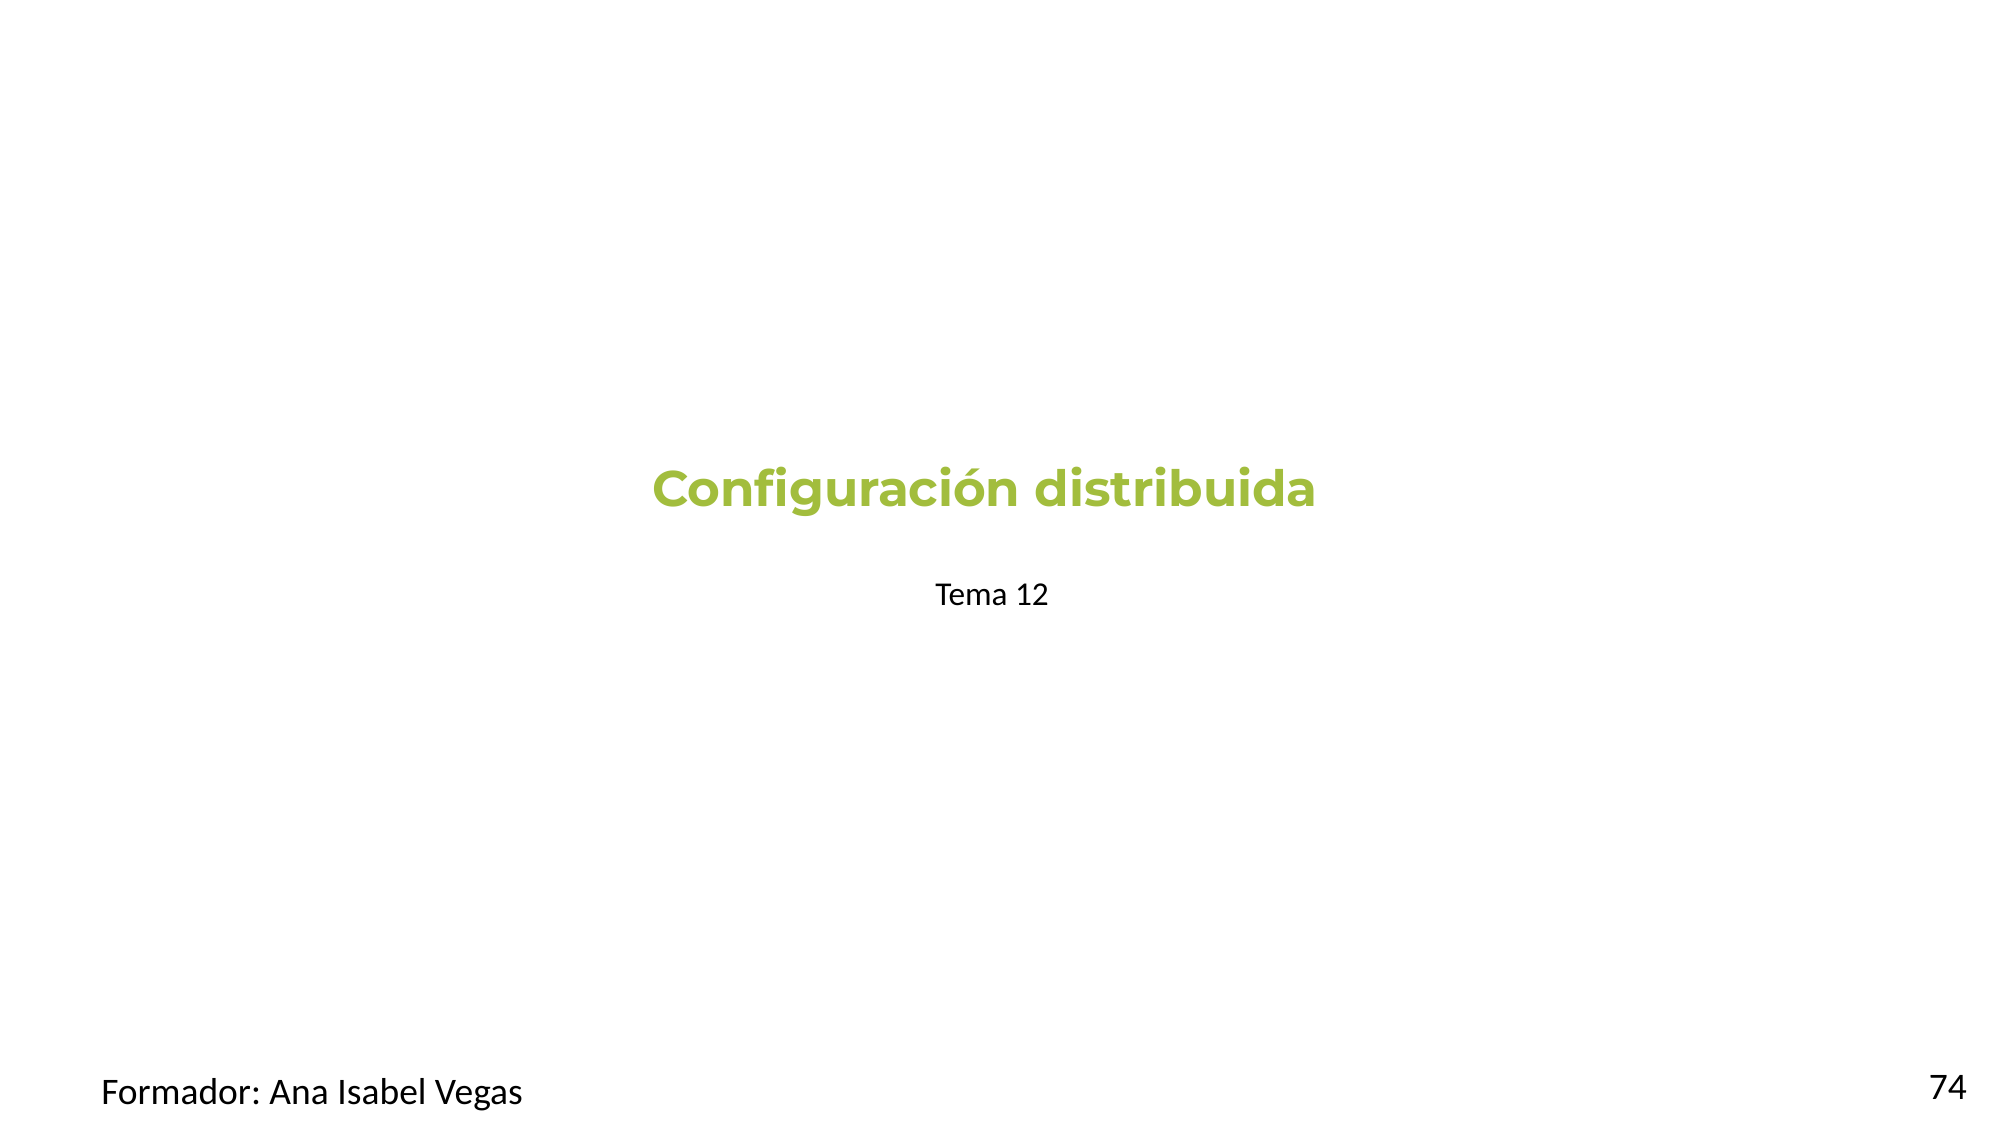

#

Configuración distribuida
Tema 12

74
Formador: Ana Isabel Vegas